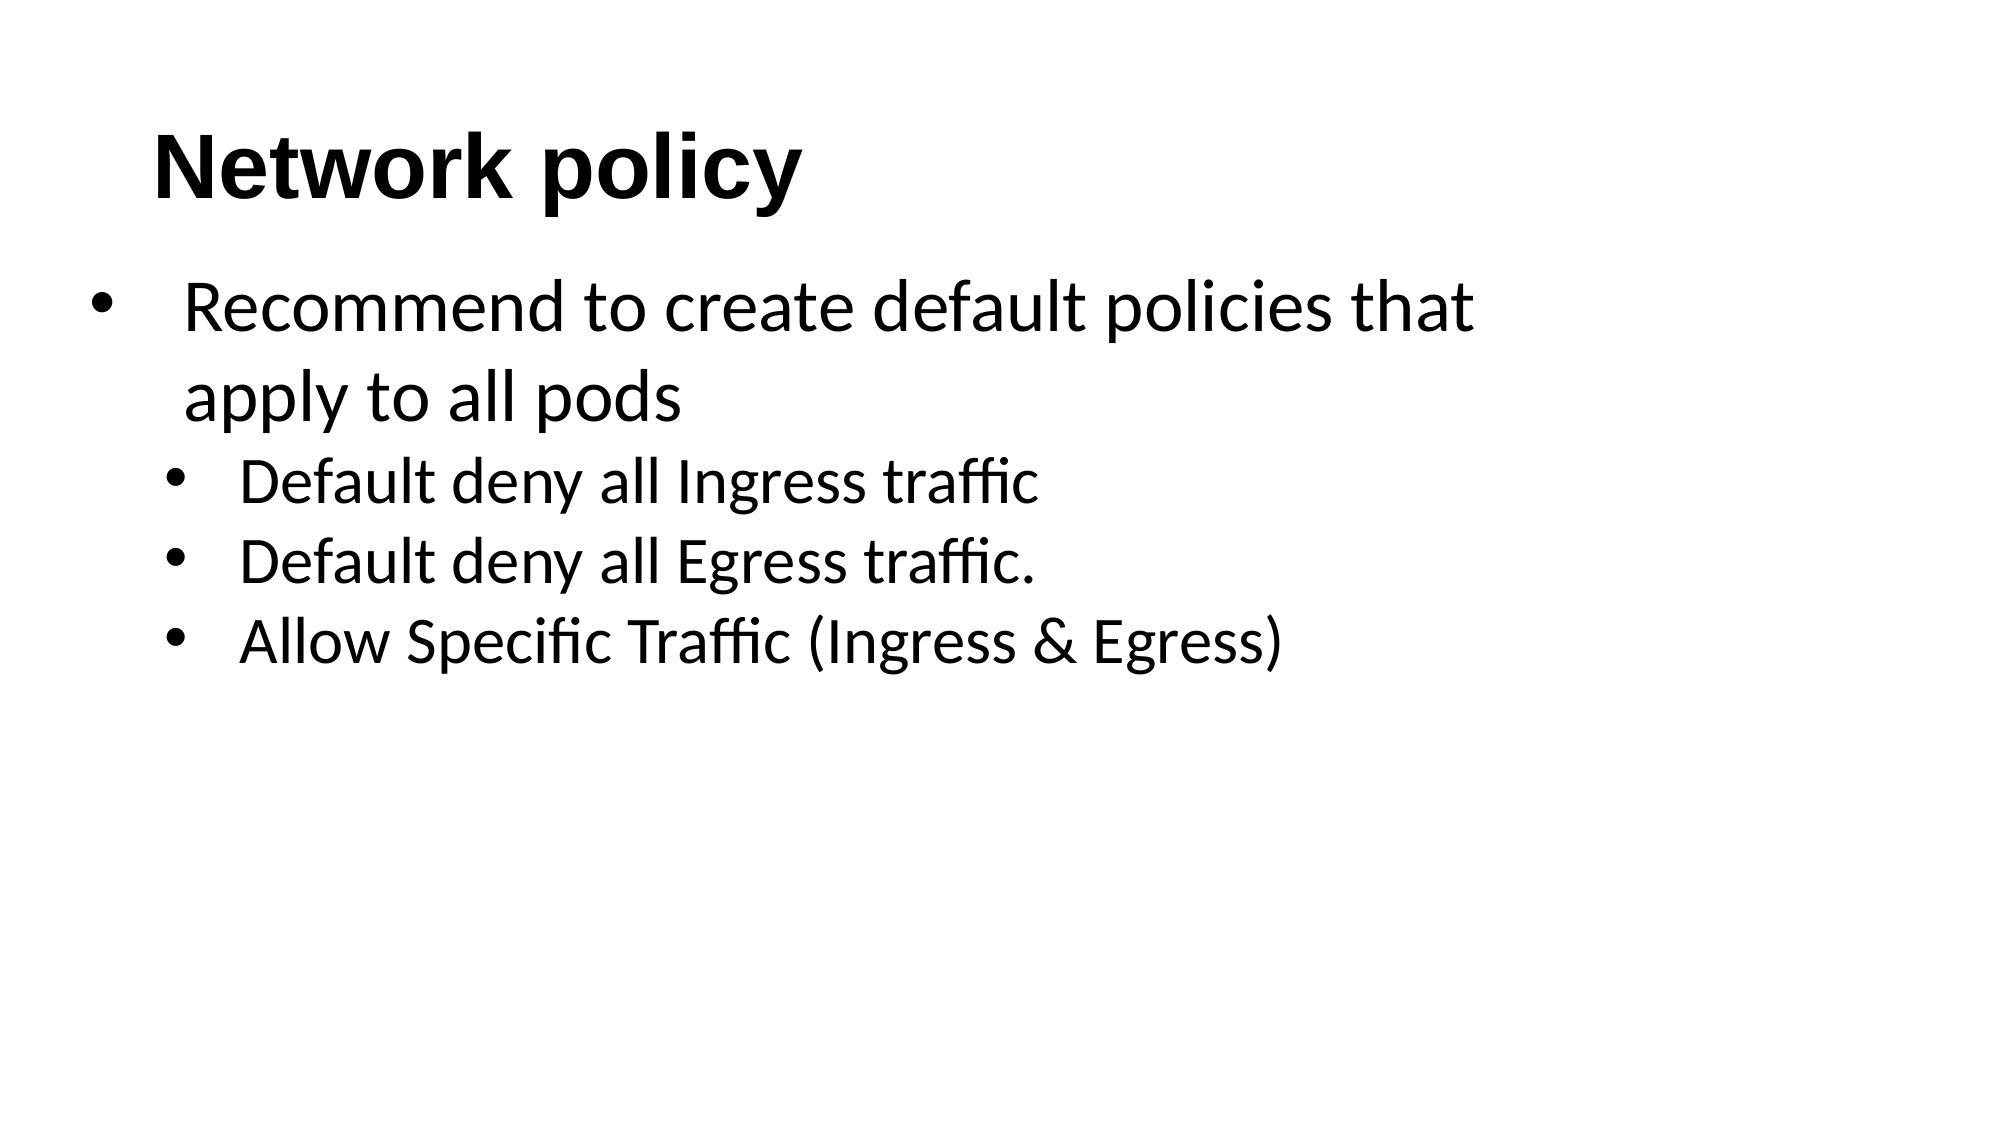

# Network policy
Recommend to create default policies that apply to all pods
Default deny all Ingress traffic
Default deny all Egress traffic.
Allow Specific Traffic (Ingress & Egress)